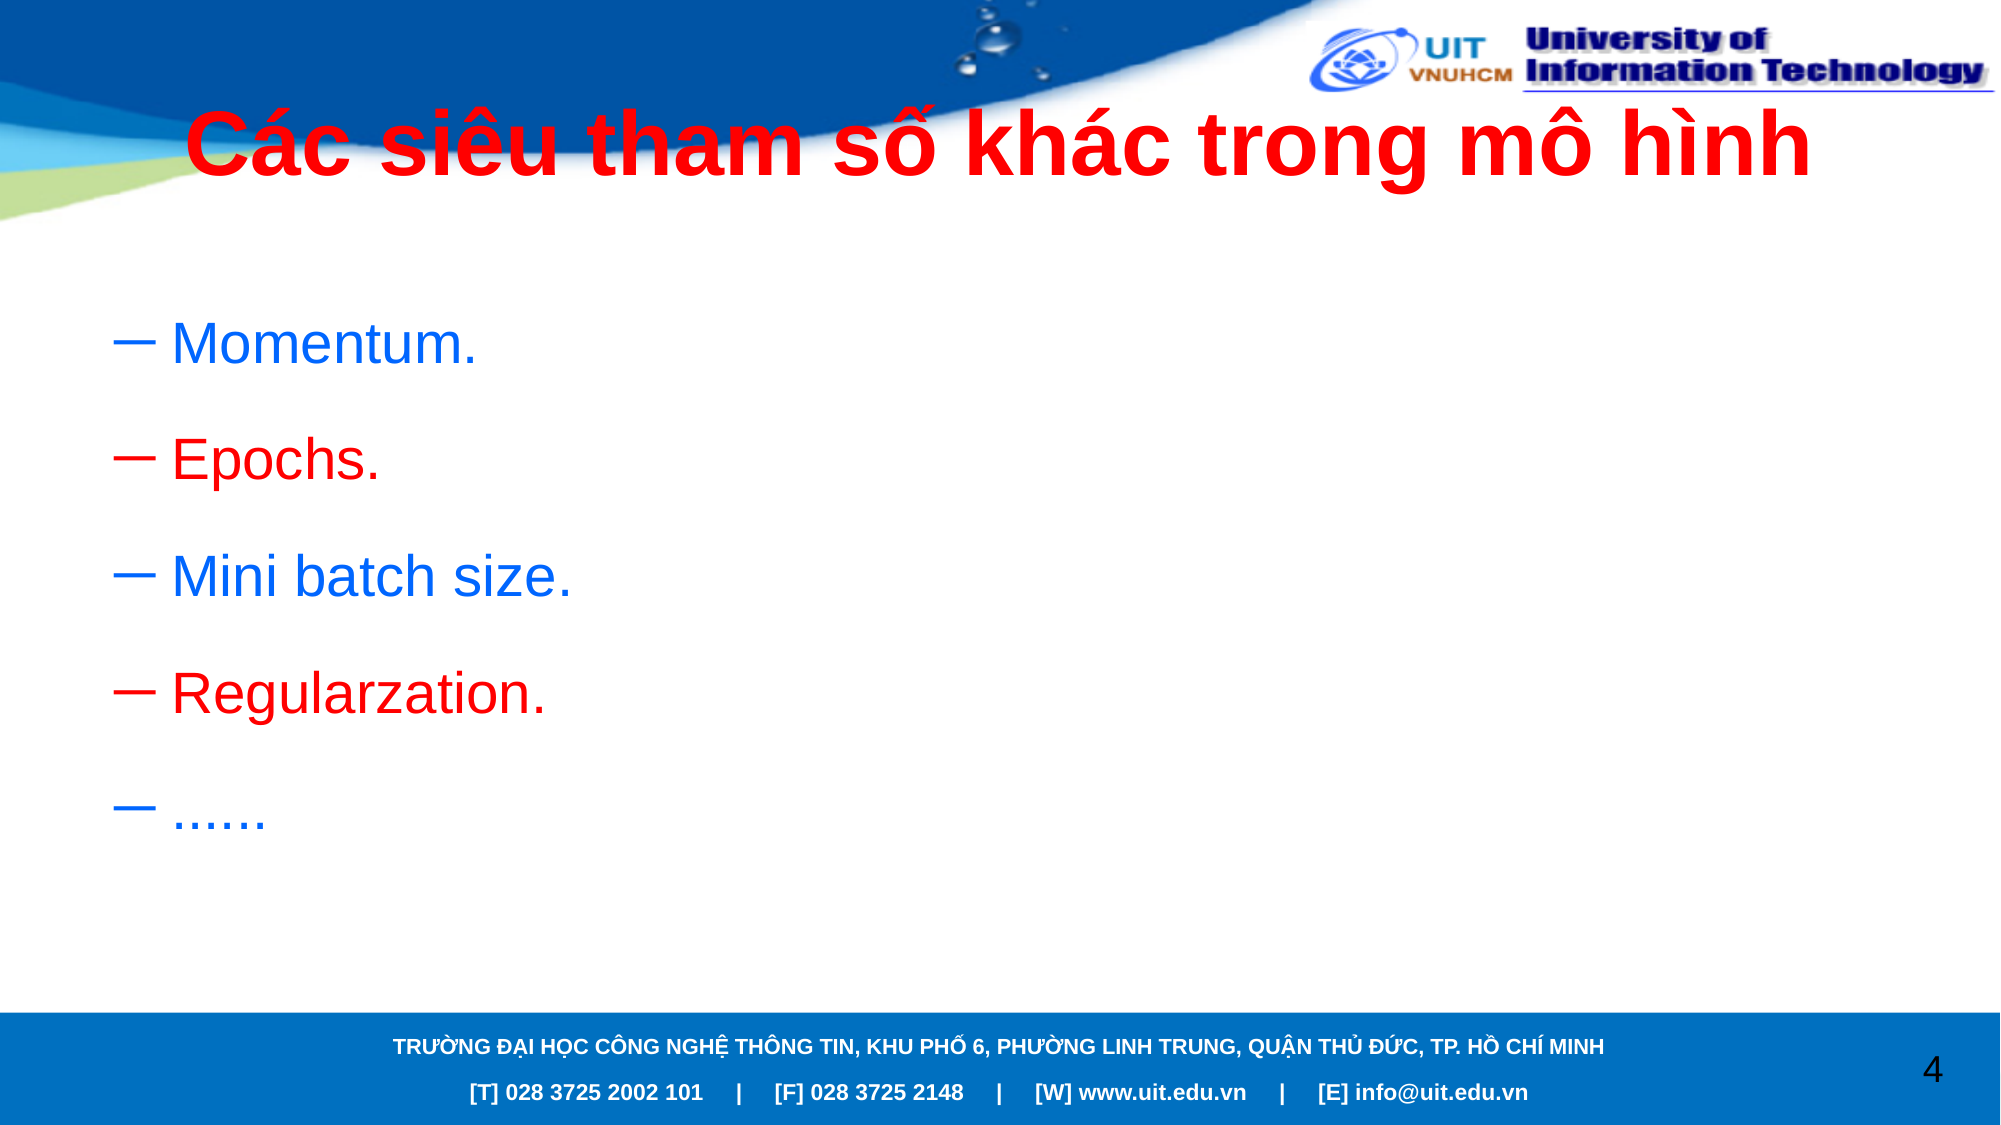

# Các siêu tham số khác trong mô hình
Momentum.
Epochs.
Mini batch size.
Regularzation.
......